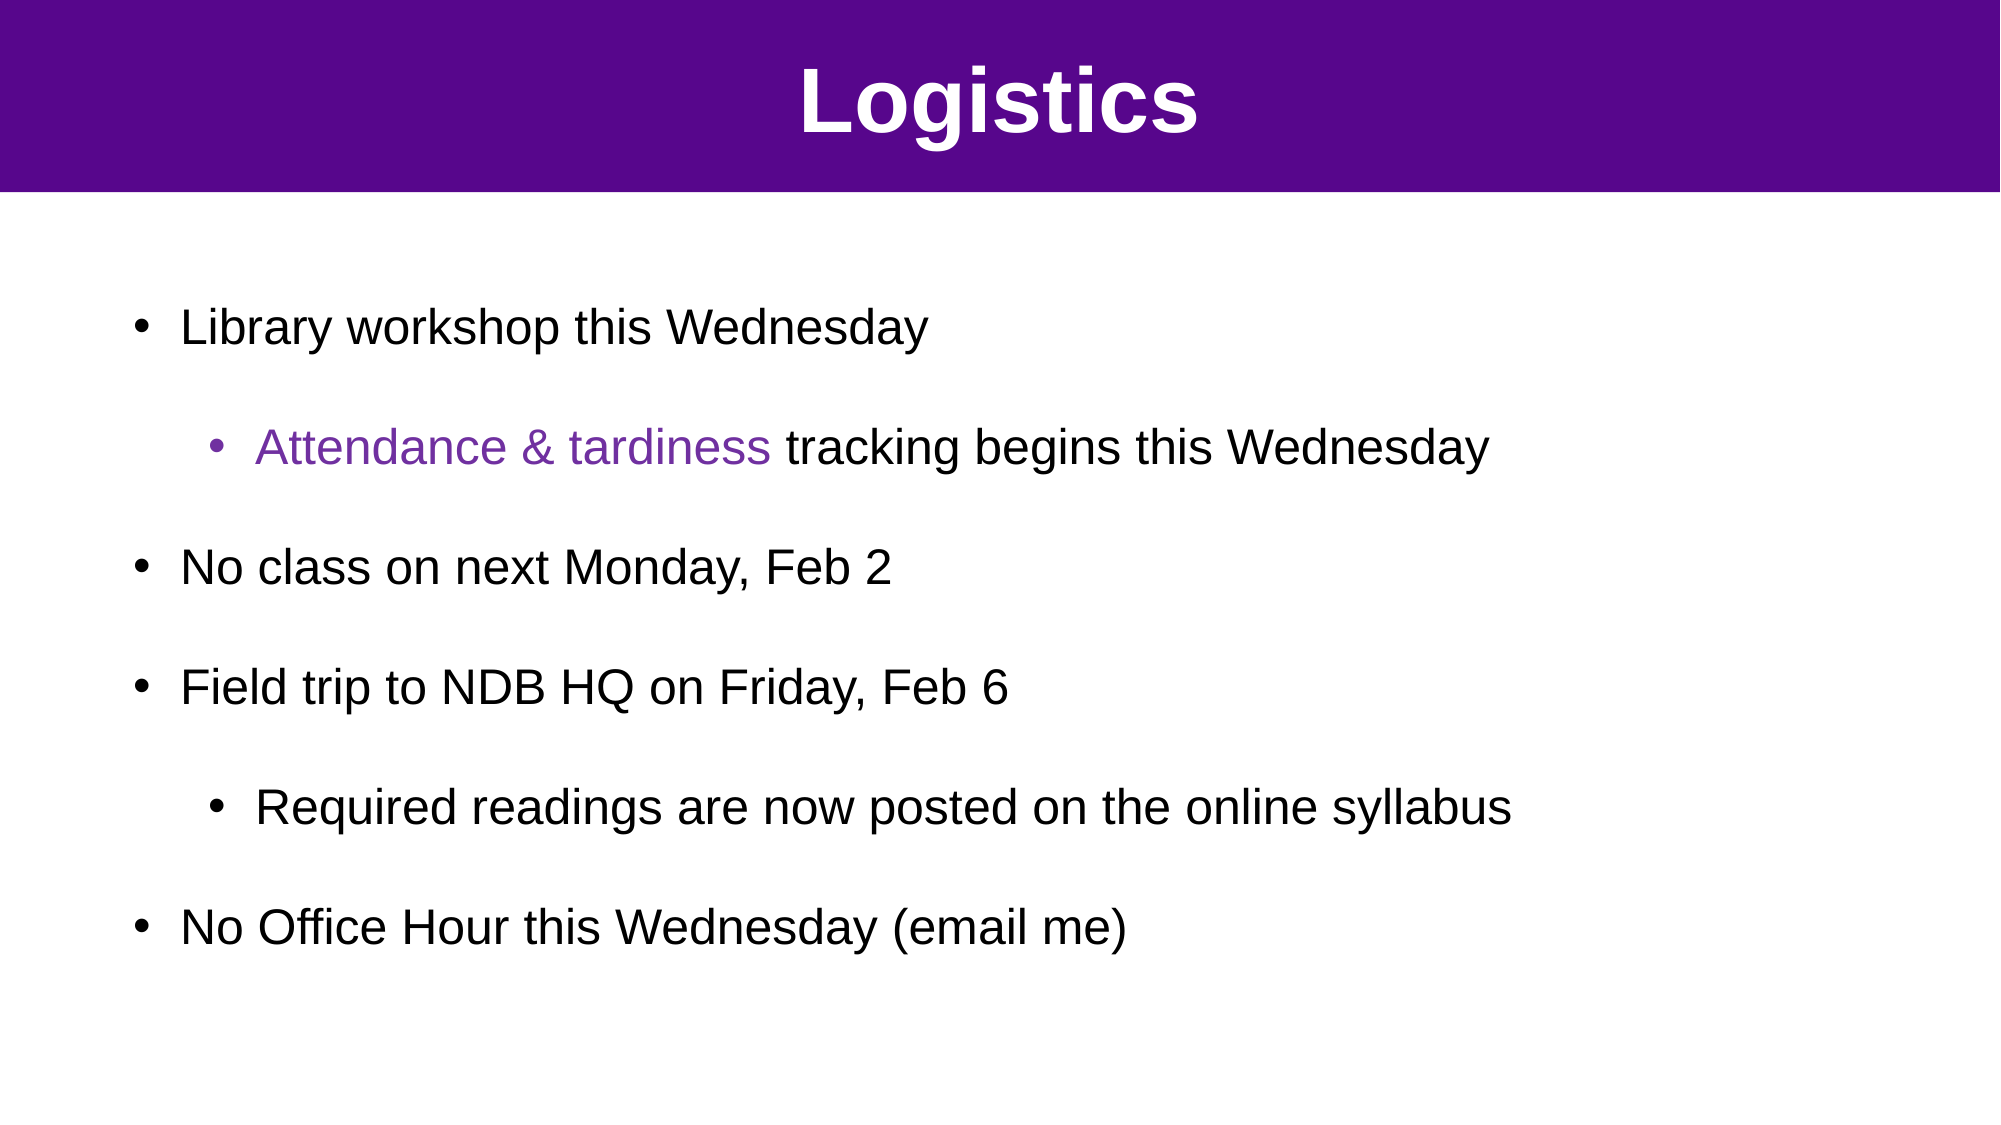

#

3
Logistics
Library workshop this Wednesday
Attendance & tardiness tracking begins this Wednesday
No class on next Monday, Feb 2
Field trip to NDB HQ on Friday, Feb 6
Required readings are now posted on the online syllabus
No Office Hour this Wednesday (email me)